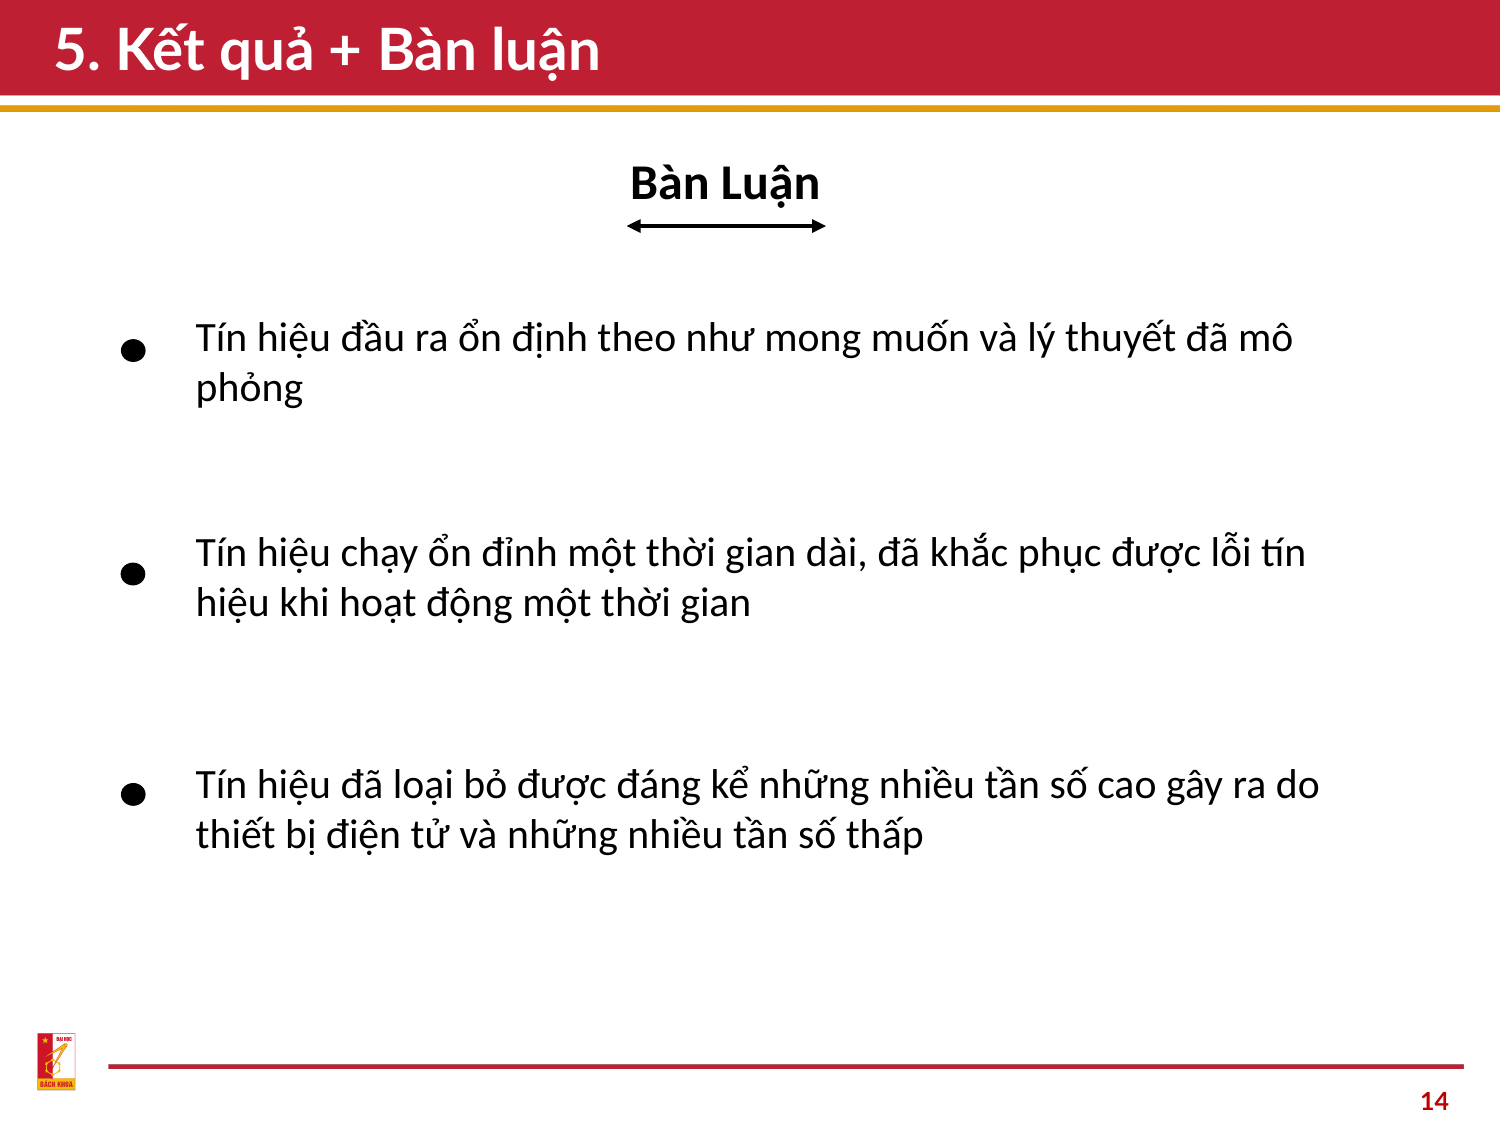

# 5. Kết quả + Bàn luận
Bàn Luận
Tín hiệu đầu ra ổn định theo như mong muốn và lý thuyết đã mô phỏng

Tín hiệu chạy ổn đỉnh một thời gian dài, đã khắc phục được lỗi tín hiệu khi hoạt động một thời gian

Tín hiệu đã loại bỏ được đáng kể những nhiều tần số cao gây ra do thiết bị điện tử và những nhiều tần số thấp

14